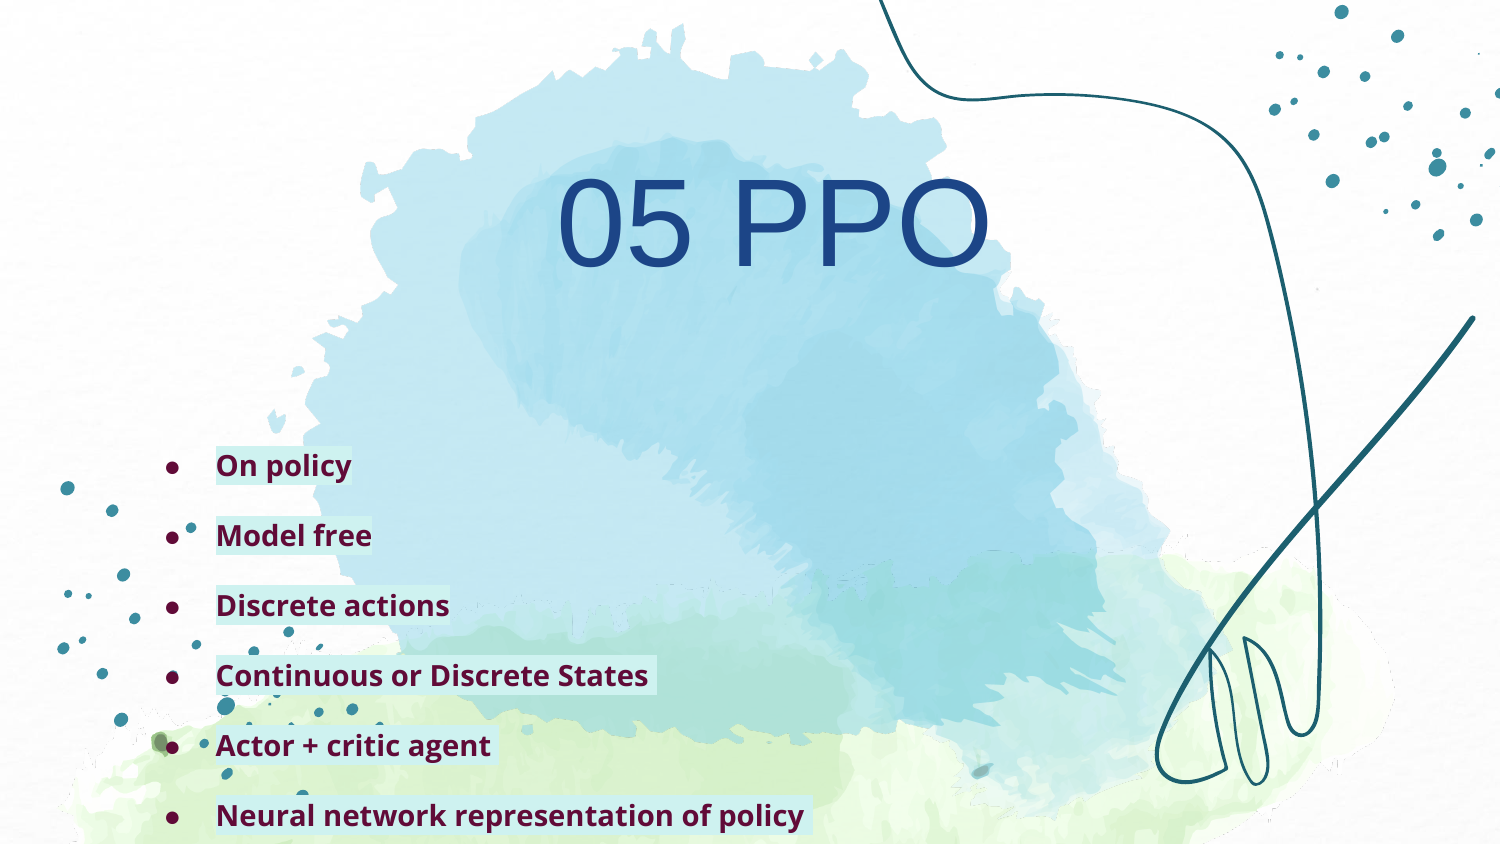

05 PPO
On policy
Model free
Discrete actions
Continuous or Discrete States
Actor + critic agent
Neural network representation of policy